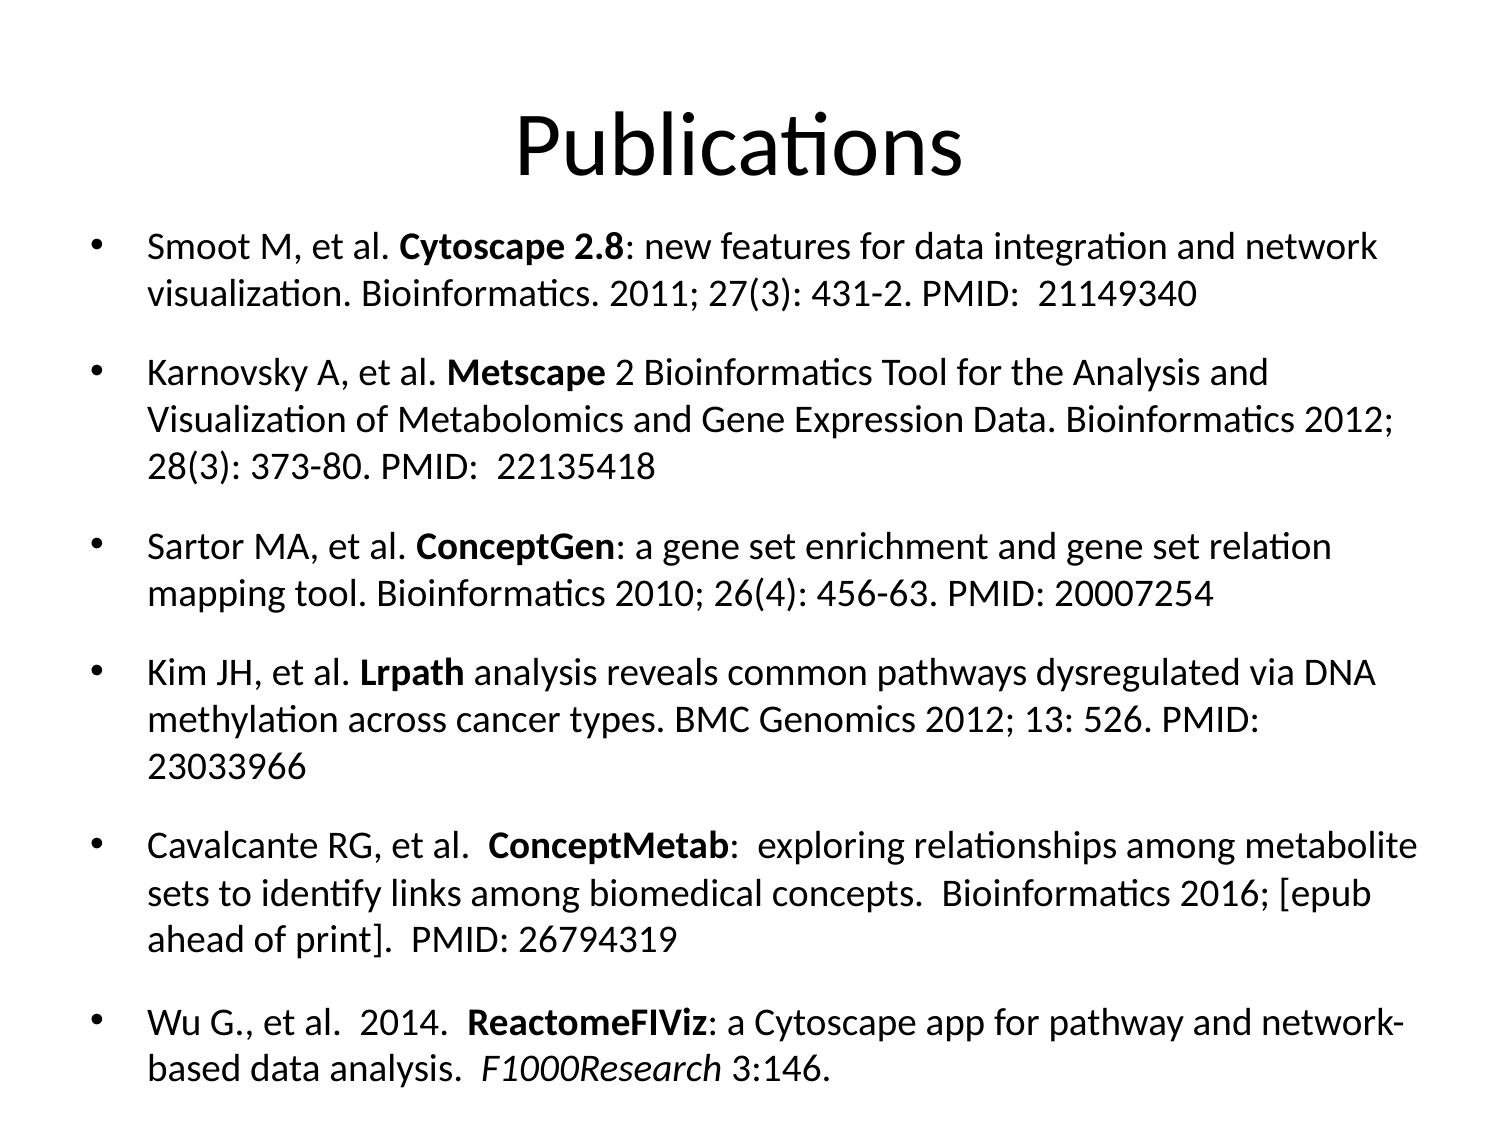

# Publications
Smoot M, et al. Cytoscape 2.8: new features for data integration and network visualization. Bioinformatics. 2011; 27(3): 431-2. PMID:  21149340

Karnovsky A, et al. Metscape 2 Bioinformatics Tool for the Analysis and Visualization of Metabolomics and Gene Expression Data. Bioinformatics 2012; 28(3): 373-80. PMID:  22135418

Sartor MA, et al. ConceptGen: a gene set enrichment and gene set relation mapping tool. Bioinformatics 2010; 26(4): 456-63. PMID: 20007254

Kim JH, et al. Lrpath analysis reveals common pathways dysregulated via DNA methylation across cancer types. BMC Genomics 2012; 13: 526. PMID:  23033966

Cavalcante RG, et al.  ConceptMetab:  exploring relationships among metabolite sets to identify links among biomedical concepts.  Bioinformatics 2016; [epub ahead of print].  PMID: 26794319

Wu G., et al.  2014.  ReactomeFIViz: a Cytoscape app for pathway and network-based data analysis.  F1000Research 3:146.